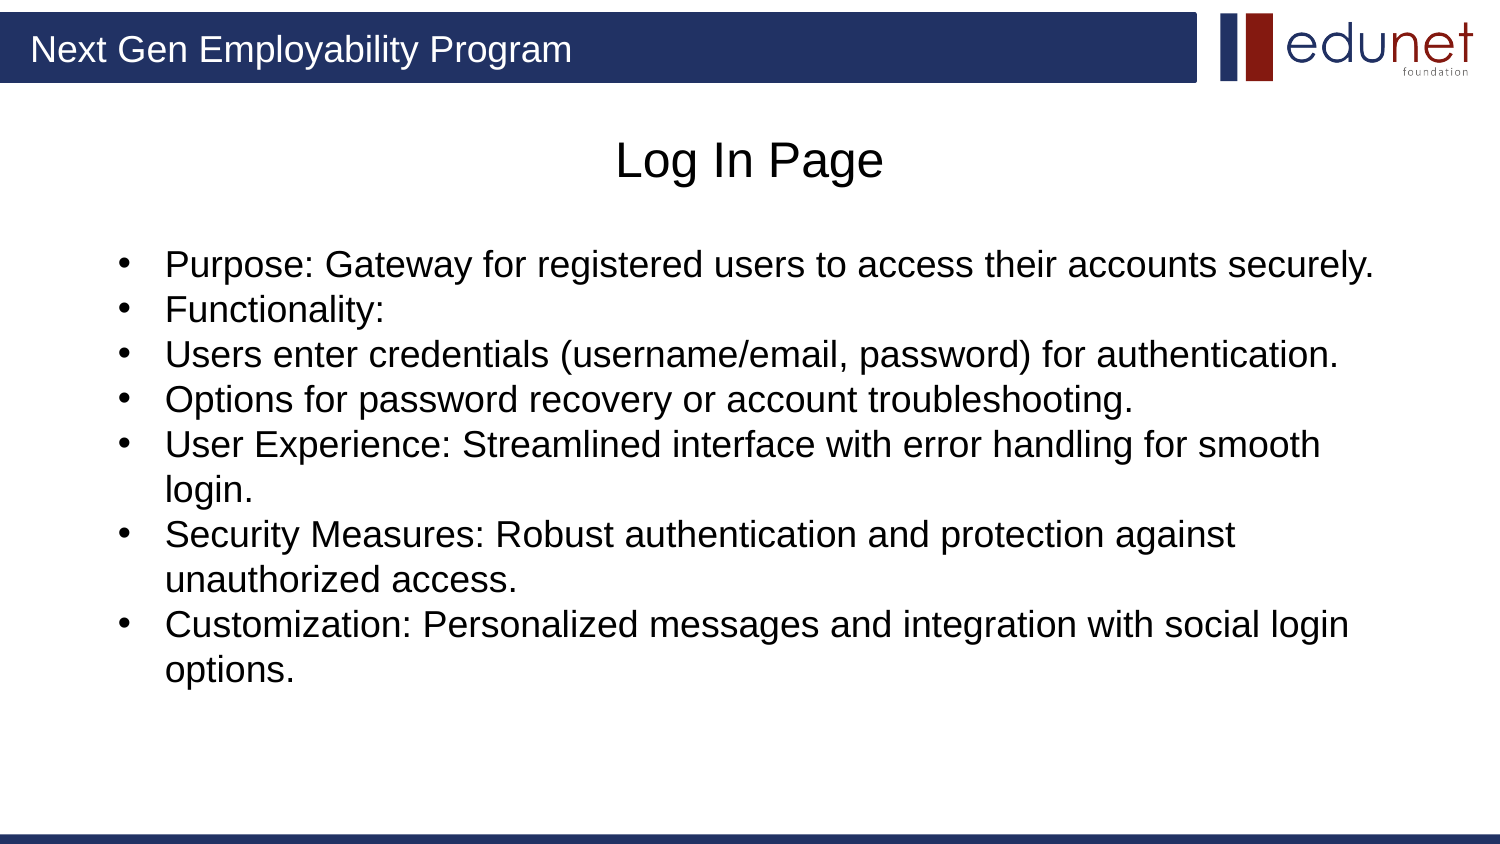

Log In Page
Purpose: Gateway for registered users to access their accounts securely.
Functionality:
Users enter credentials (username/email, password) for authentication.
Options for password recovery or account troubleshooting.
User Experience: Streamlined interface with error handling for smooth login.
Security Measures: Robust authentication and protection against unauthorized access.
Customization: Personalized messages and integration with social login options.